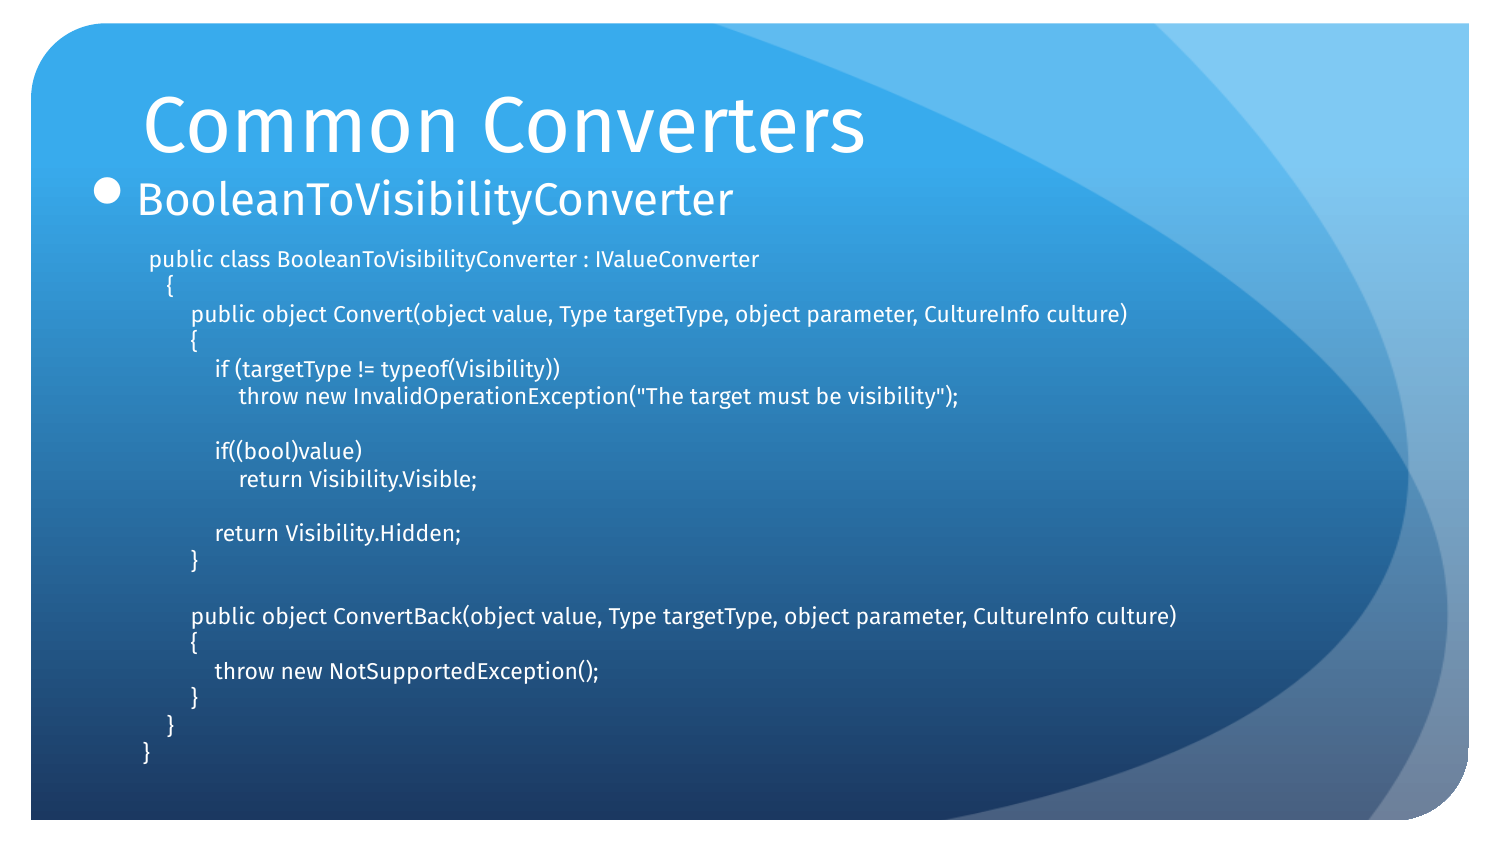

# Common Converters
BooleanToVisibilityConverter

 public class BooleanToVisibilityConverter : IValueConverter
    {
        public object Convert(object value, Type targetType, object parameter, CultureInfo culture)
        {
            if (targetType != typeof(Visibility))
                throw new InvalidOperationException("The target must be visibility");

            if((bool)value)
                return Visibility.Visible;

            return Visibility.Hidden;
        }

        public object ConvertBack(object value, Type targetType, object parameter, CultureInfo culture)
        {
            throw new NotSupportedException();
        }
    }
}